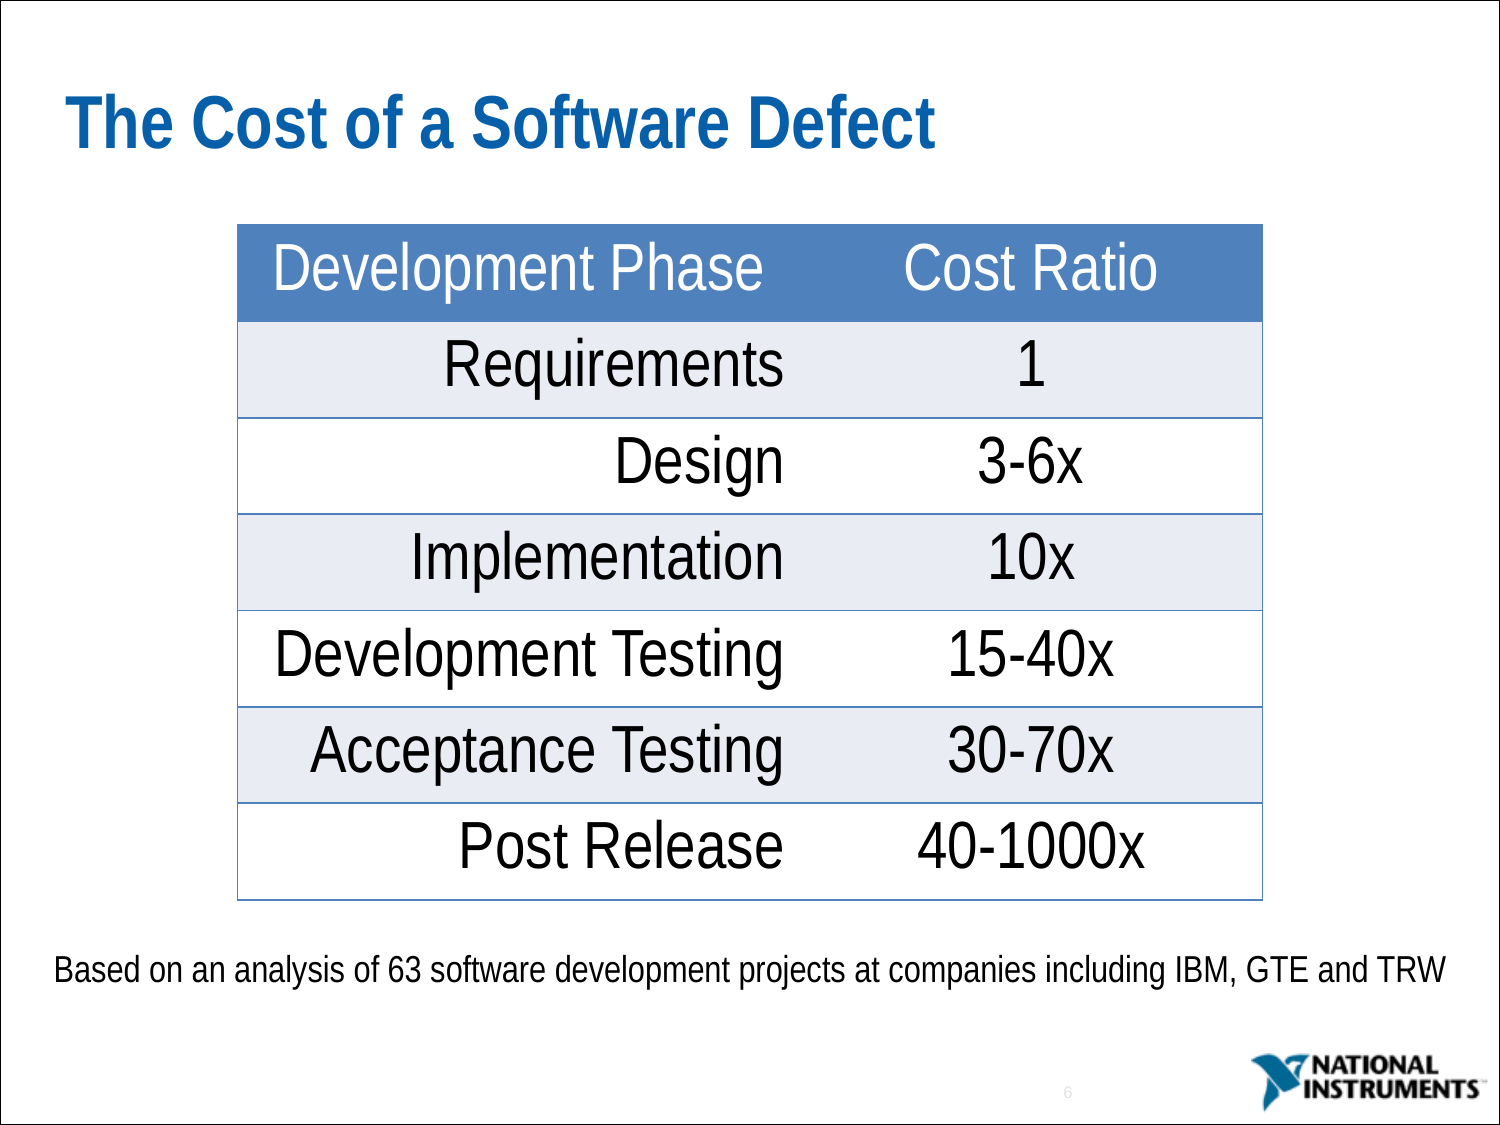

# The Cost of a Software Defect
| Development Phase | Cost Ratio |
| --- | --- |
| Requirements | 1 |
| Design | 3-6x |
| Implementation | 10x |
| Development Testing | 15-40x |
| Acceptance Testing | 30-70x |
| Post Release | 40-1000x |
Based on an analysis of 63 software development projects at companies including IBM, GTE and TRW